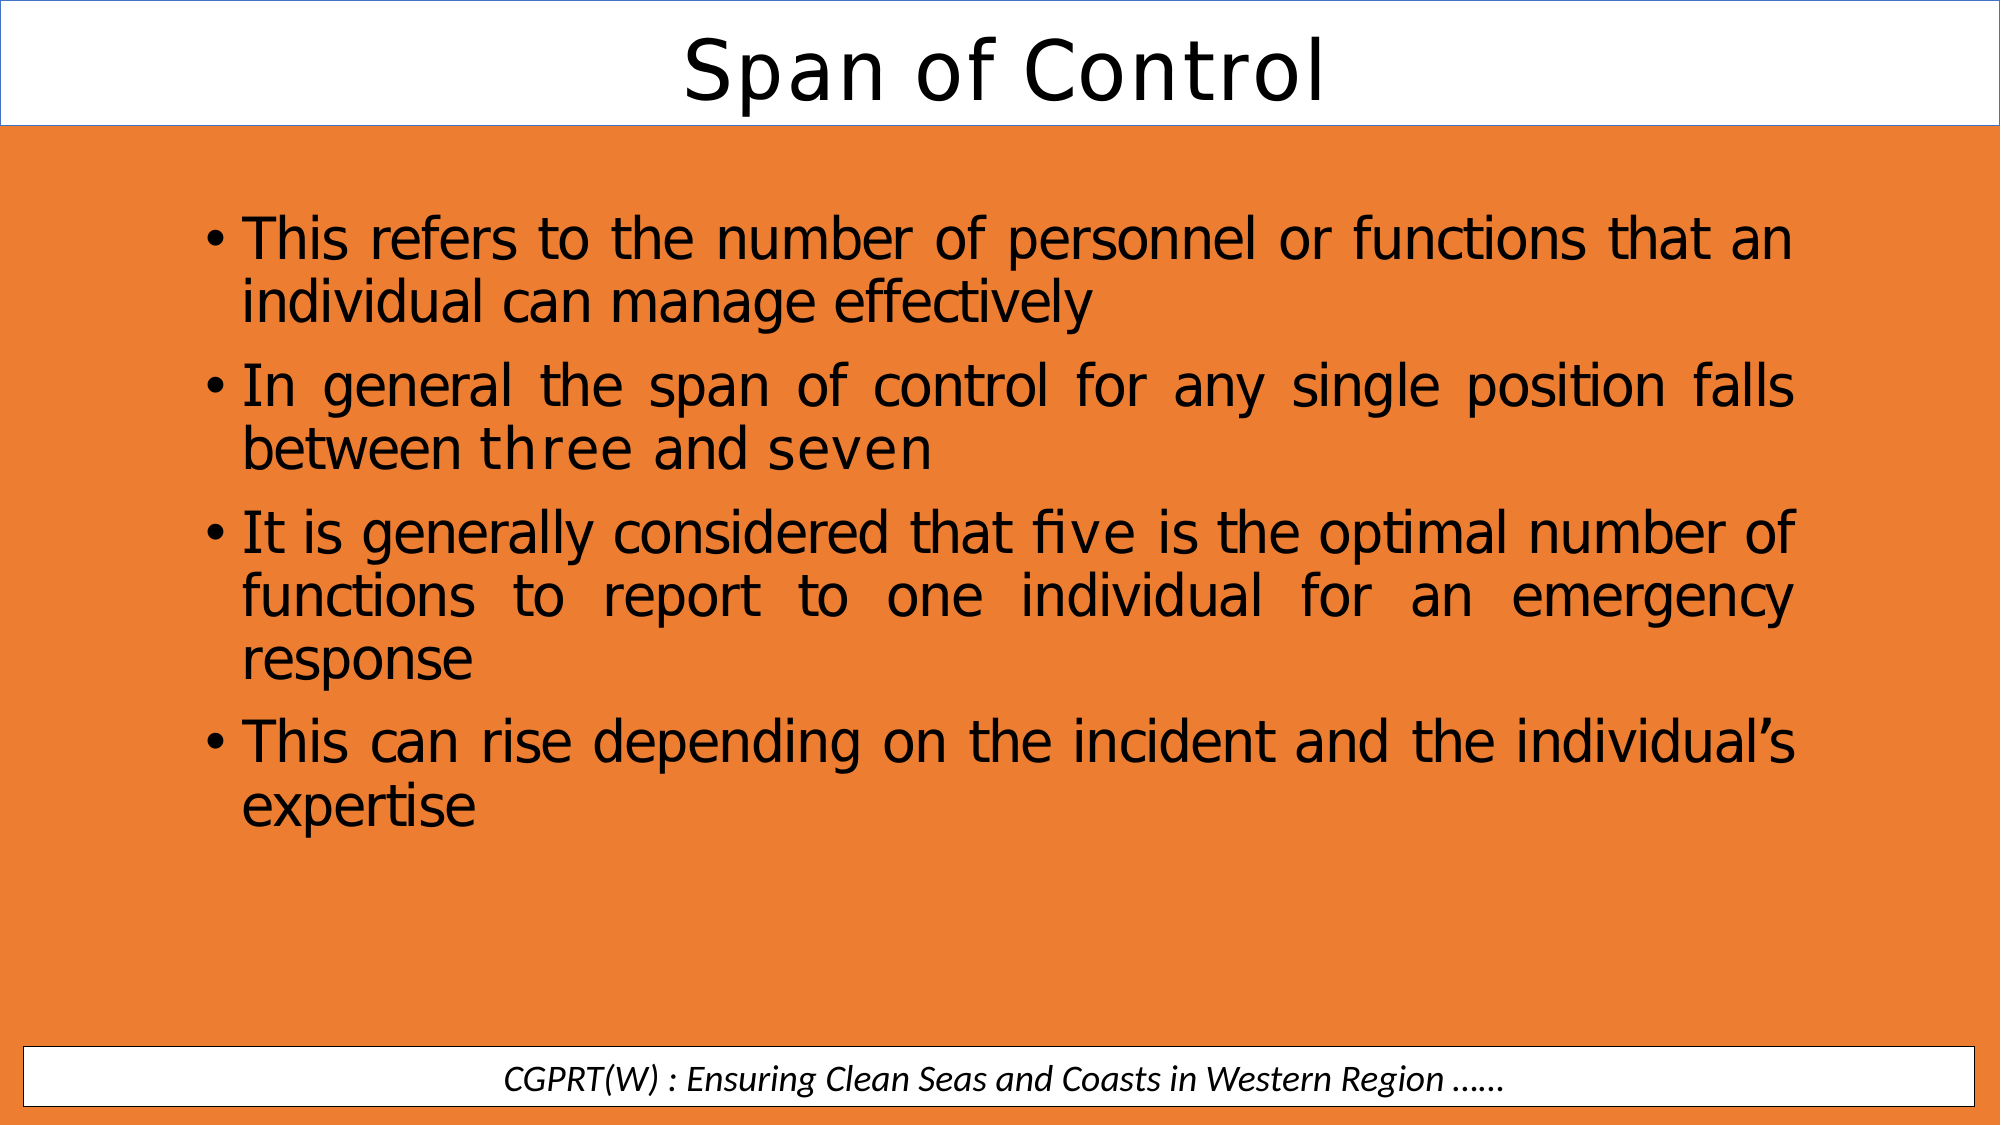

Span of Control
This refers to the number of personnel or functions that an individual can manage effectively
In general the span of control for any single position falls between three and seven
It is generally considered that five is the optimal number of functions to report to one individual for an emergency response
This can rise depending on the incident and the individual’s expertise
 CGPRT(W) : Ensuring Clean Seas and Coasts in Western Region ……